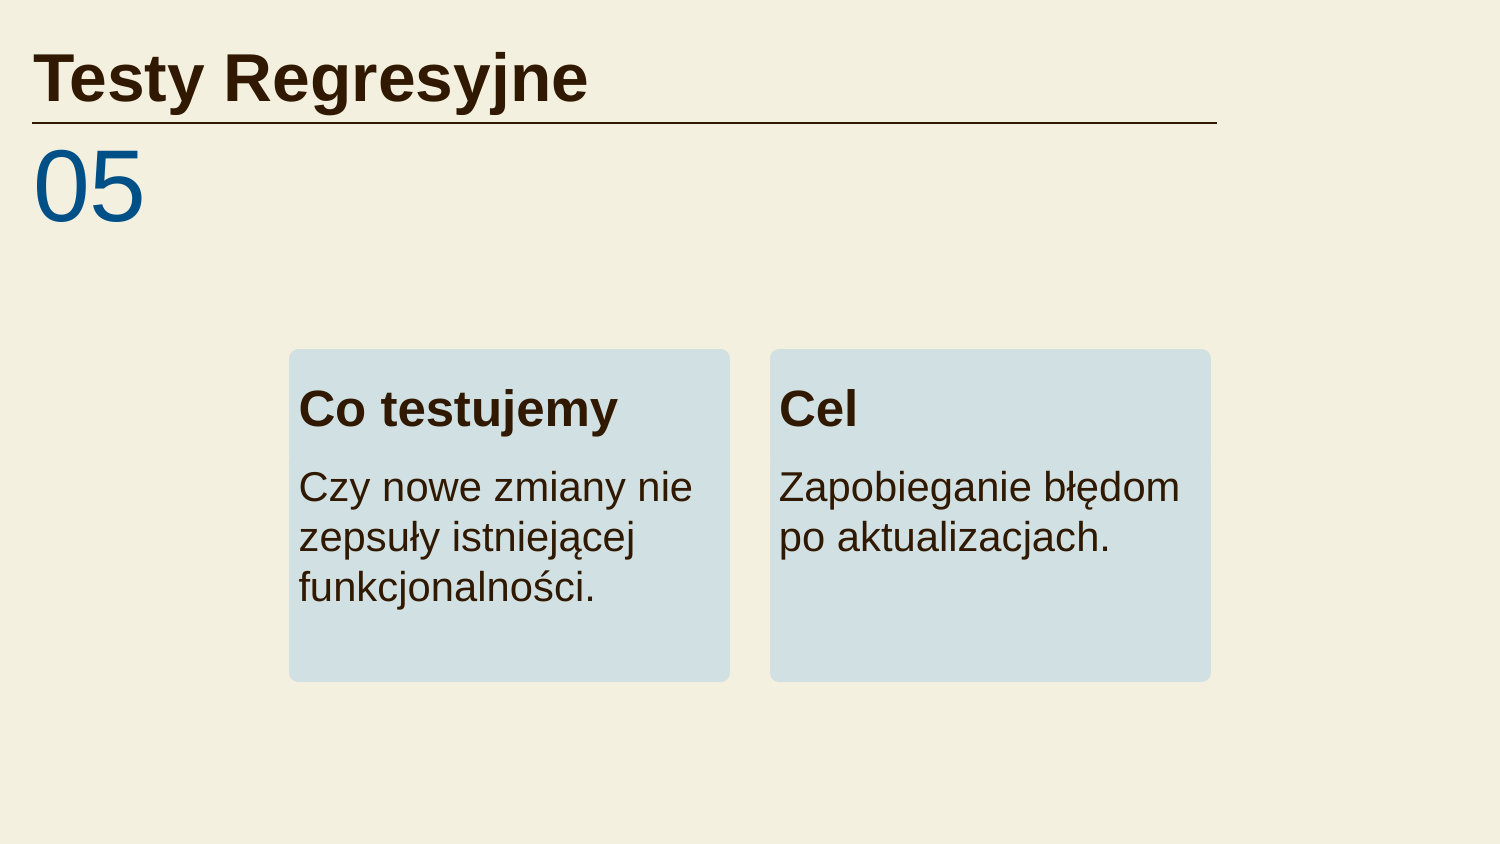

Testy Regresyjne
05
Co testujemy
Cel
Czy nowe zmiany nie zepsuły istniejącej funkcjonalności.
Zapobieganie błędom po aktualizacjach.